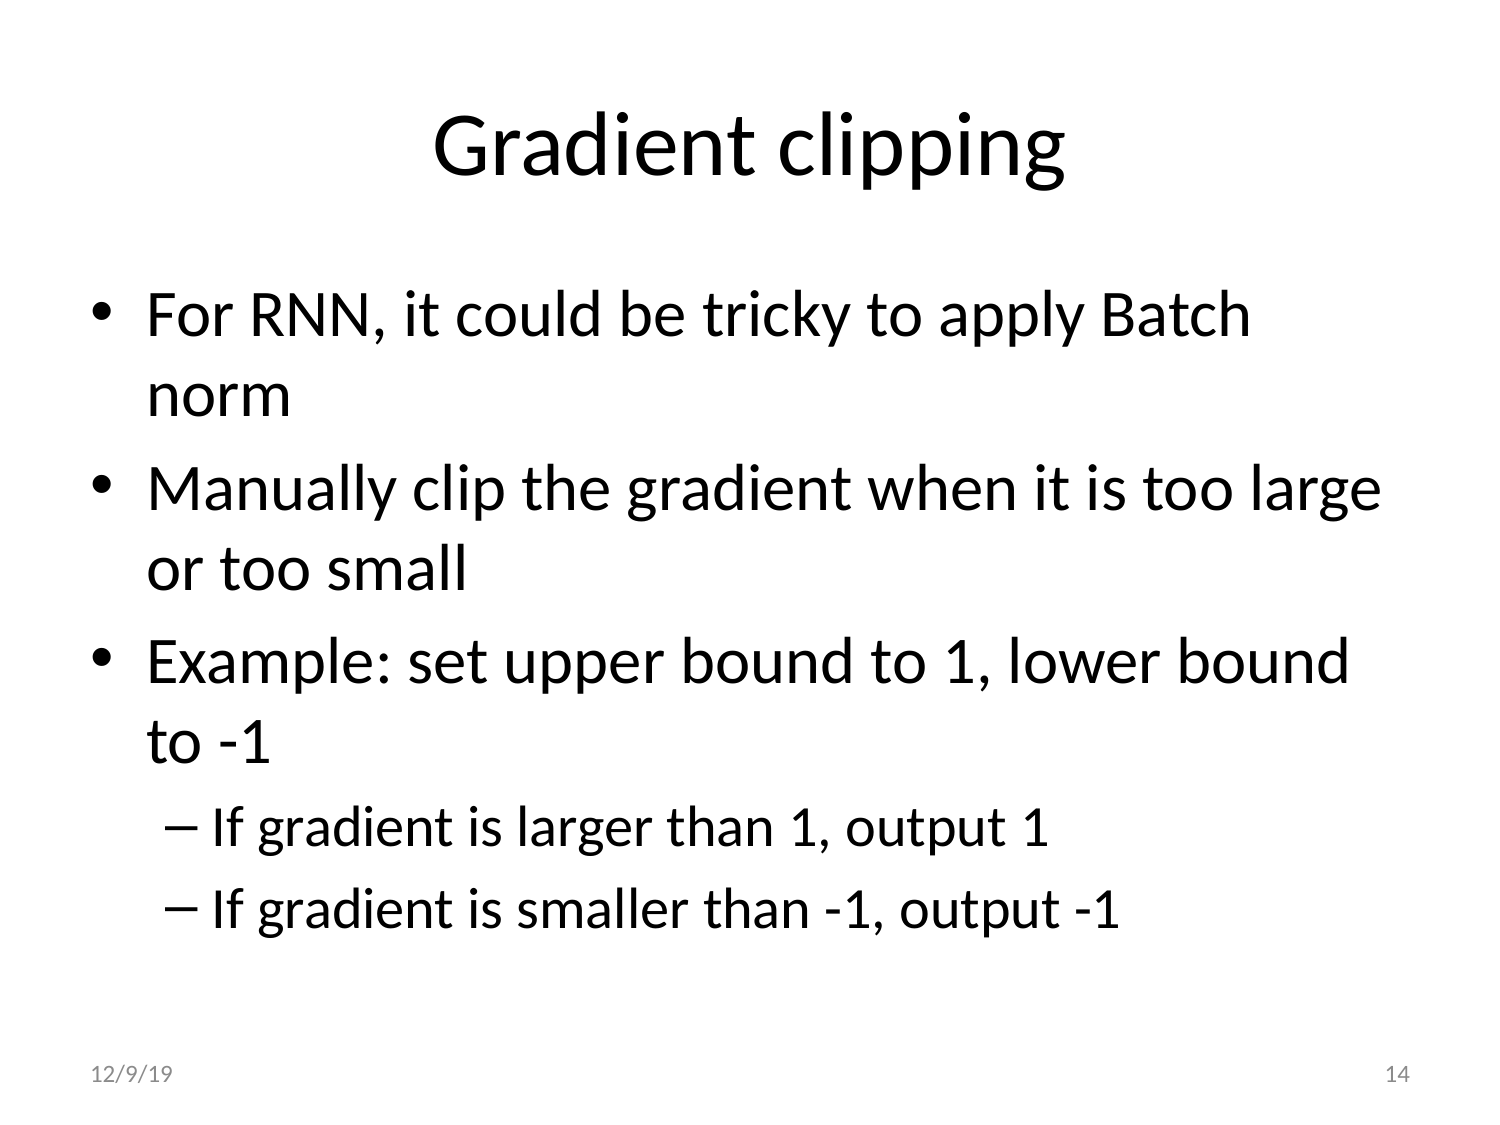

# Gradient clipping
For RNN, it could be tricky to apply Batch norm
Manually clip the gradient when it is too large or too small
Example: set upper bound to 1, lower bound to -1
If gradient is larger than 1, output 1
If gradient is smaller than -1, output -1
12/9/19
14